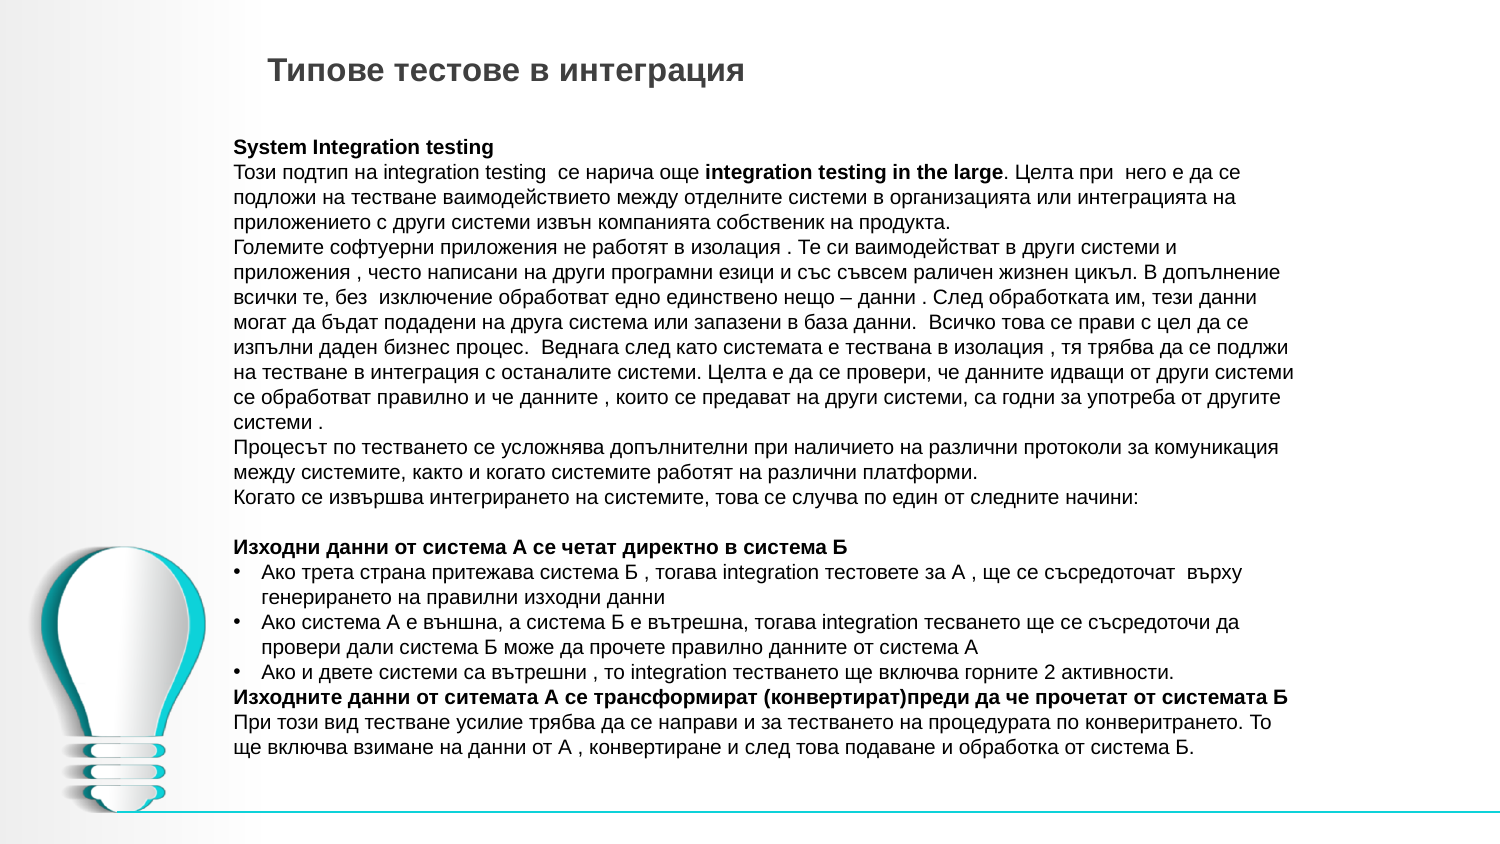

# Типове тестове в интеграция
System Integration testing
Този подтип на integration testing  се нарича още integration testing in the large. Целта при  него е да се подложи на тестване ваимодействието между отделните системи в организацията или интеграцията на приложението с други системи извън компанията собственик на продукта.
Големите софтуерни приложения не работят в изолация . Те си ваимодействат в други системи и приложения , често написани на други програмни езици и със съвсем раличен жизнен цикъл. В допълнение всички те, без  изключение обработват едно единствено нещо – данни . След обработката им, тези данни могат да бъдат подадени на друга система или запазени в база данни.  Всичко това се прави с цел да се изпълни даден бизнес процес.  Веднага след като системата е тествана в изолация , тя трябва да се подлжи на тестване в интеграция с останалите системи. Целта е да се провери, че данните идващи от други системи се обработват правилно и че данните , които се предават на други системи, са годни за употреба от другите системи .
Процесът по тестването се усложнява допълнителни при наличието на различни протоколи за комуникация между системите, както и когато системите работят на различни платформи.
Когато се извършва интегрирането на системите, това се случва по един от следните начини:

Изходни данни от система А се четат директно в система Б
Ако трета страна притежава система Б , тогава integration тестовете за А , ще се съсредоточат  върху генерирането на правилни изходни данни
Ако система А е външна, а система Б е вътрешна, тогава integration тесването ще се съсредоточи да провери дали система Б може да прочете правилно данните от система А
Ако и двете системи са вътрешни , то integration тестването ще включва горните 2 активности.
Изходните данни от ситемата А се трансформират (конвертират)преди да че прочетат от системата Б
При този вид тестване усилие трябва да се направи и за тестването на процедурата по конверитрането. To ще включва взимане на данни от А , конвертиране и след това подаване и обработка от система Б.